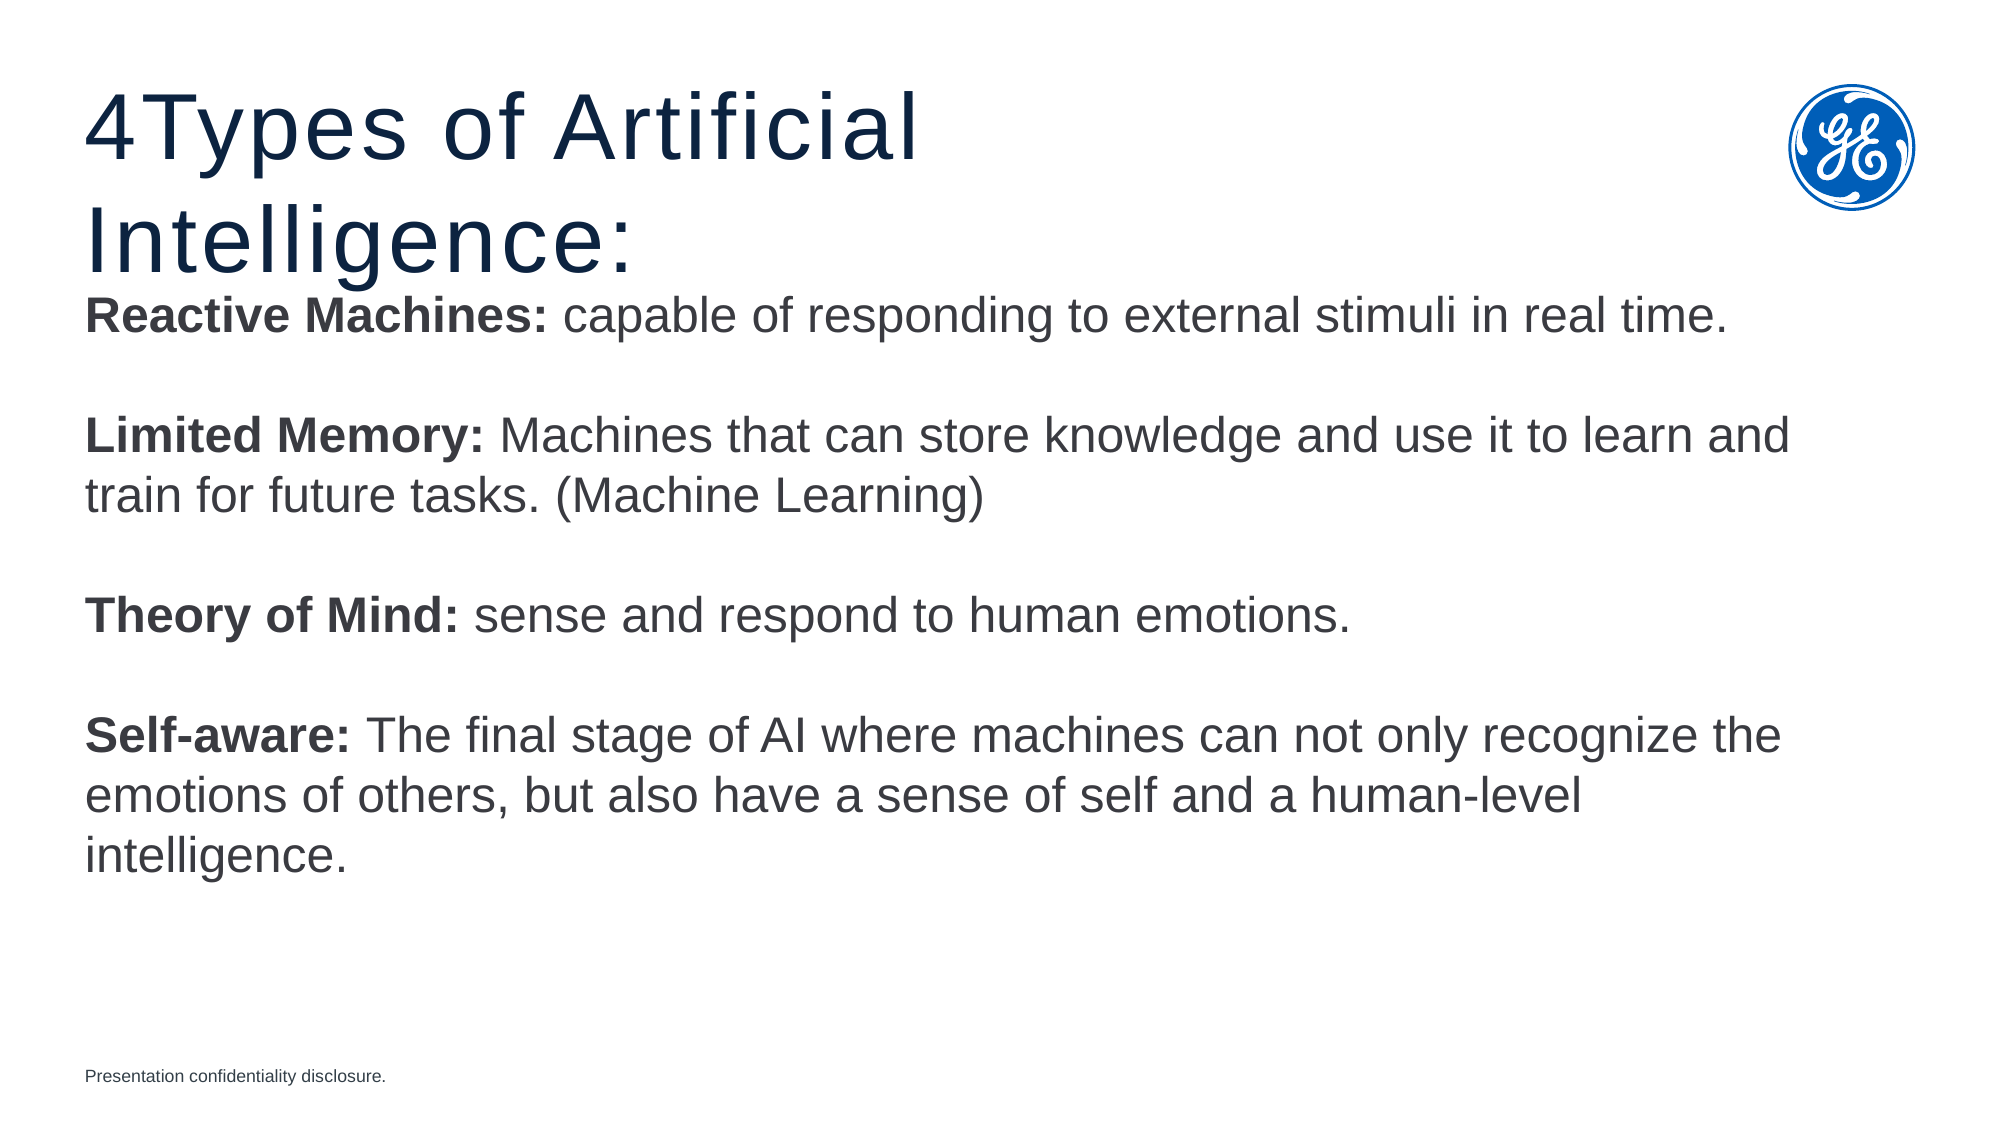

4Types of Artificial Intelligence:
# Reactive Machines: capable of responding to external stimuli in real time. Limited Memory: Machines that can store knowledge and use it to learn and train for future tasks. (Machine Learning) Theory of Mind: sense and respond to human emotions. Self-aware: The final stage of AI where machines can not only recognize the emotions of others, but also have a sense of self and a human-level intelligence.
Presentation confidentiality disclosure.